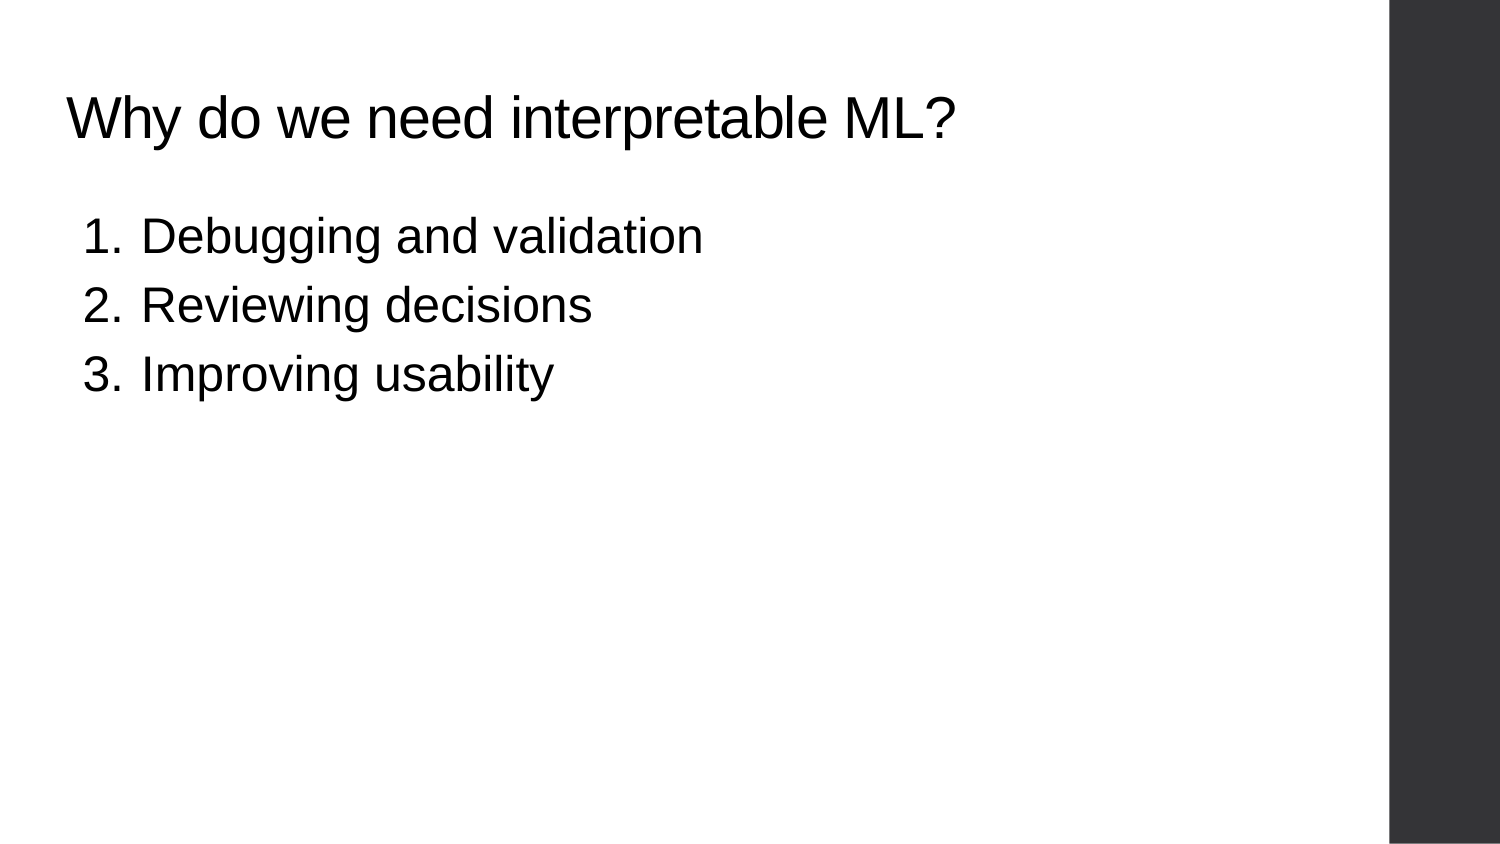

# Why do we need interpretable ML?
Debugging and validation
Reviewing decisions
Improving usability